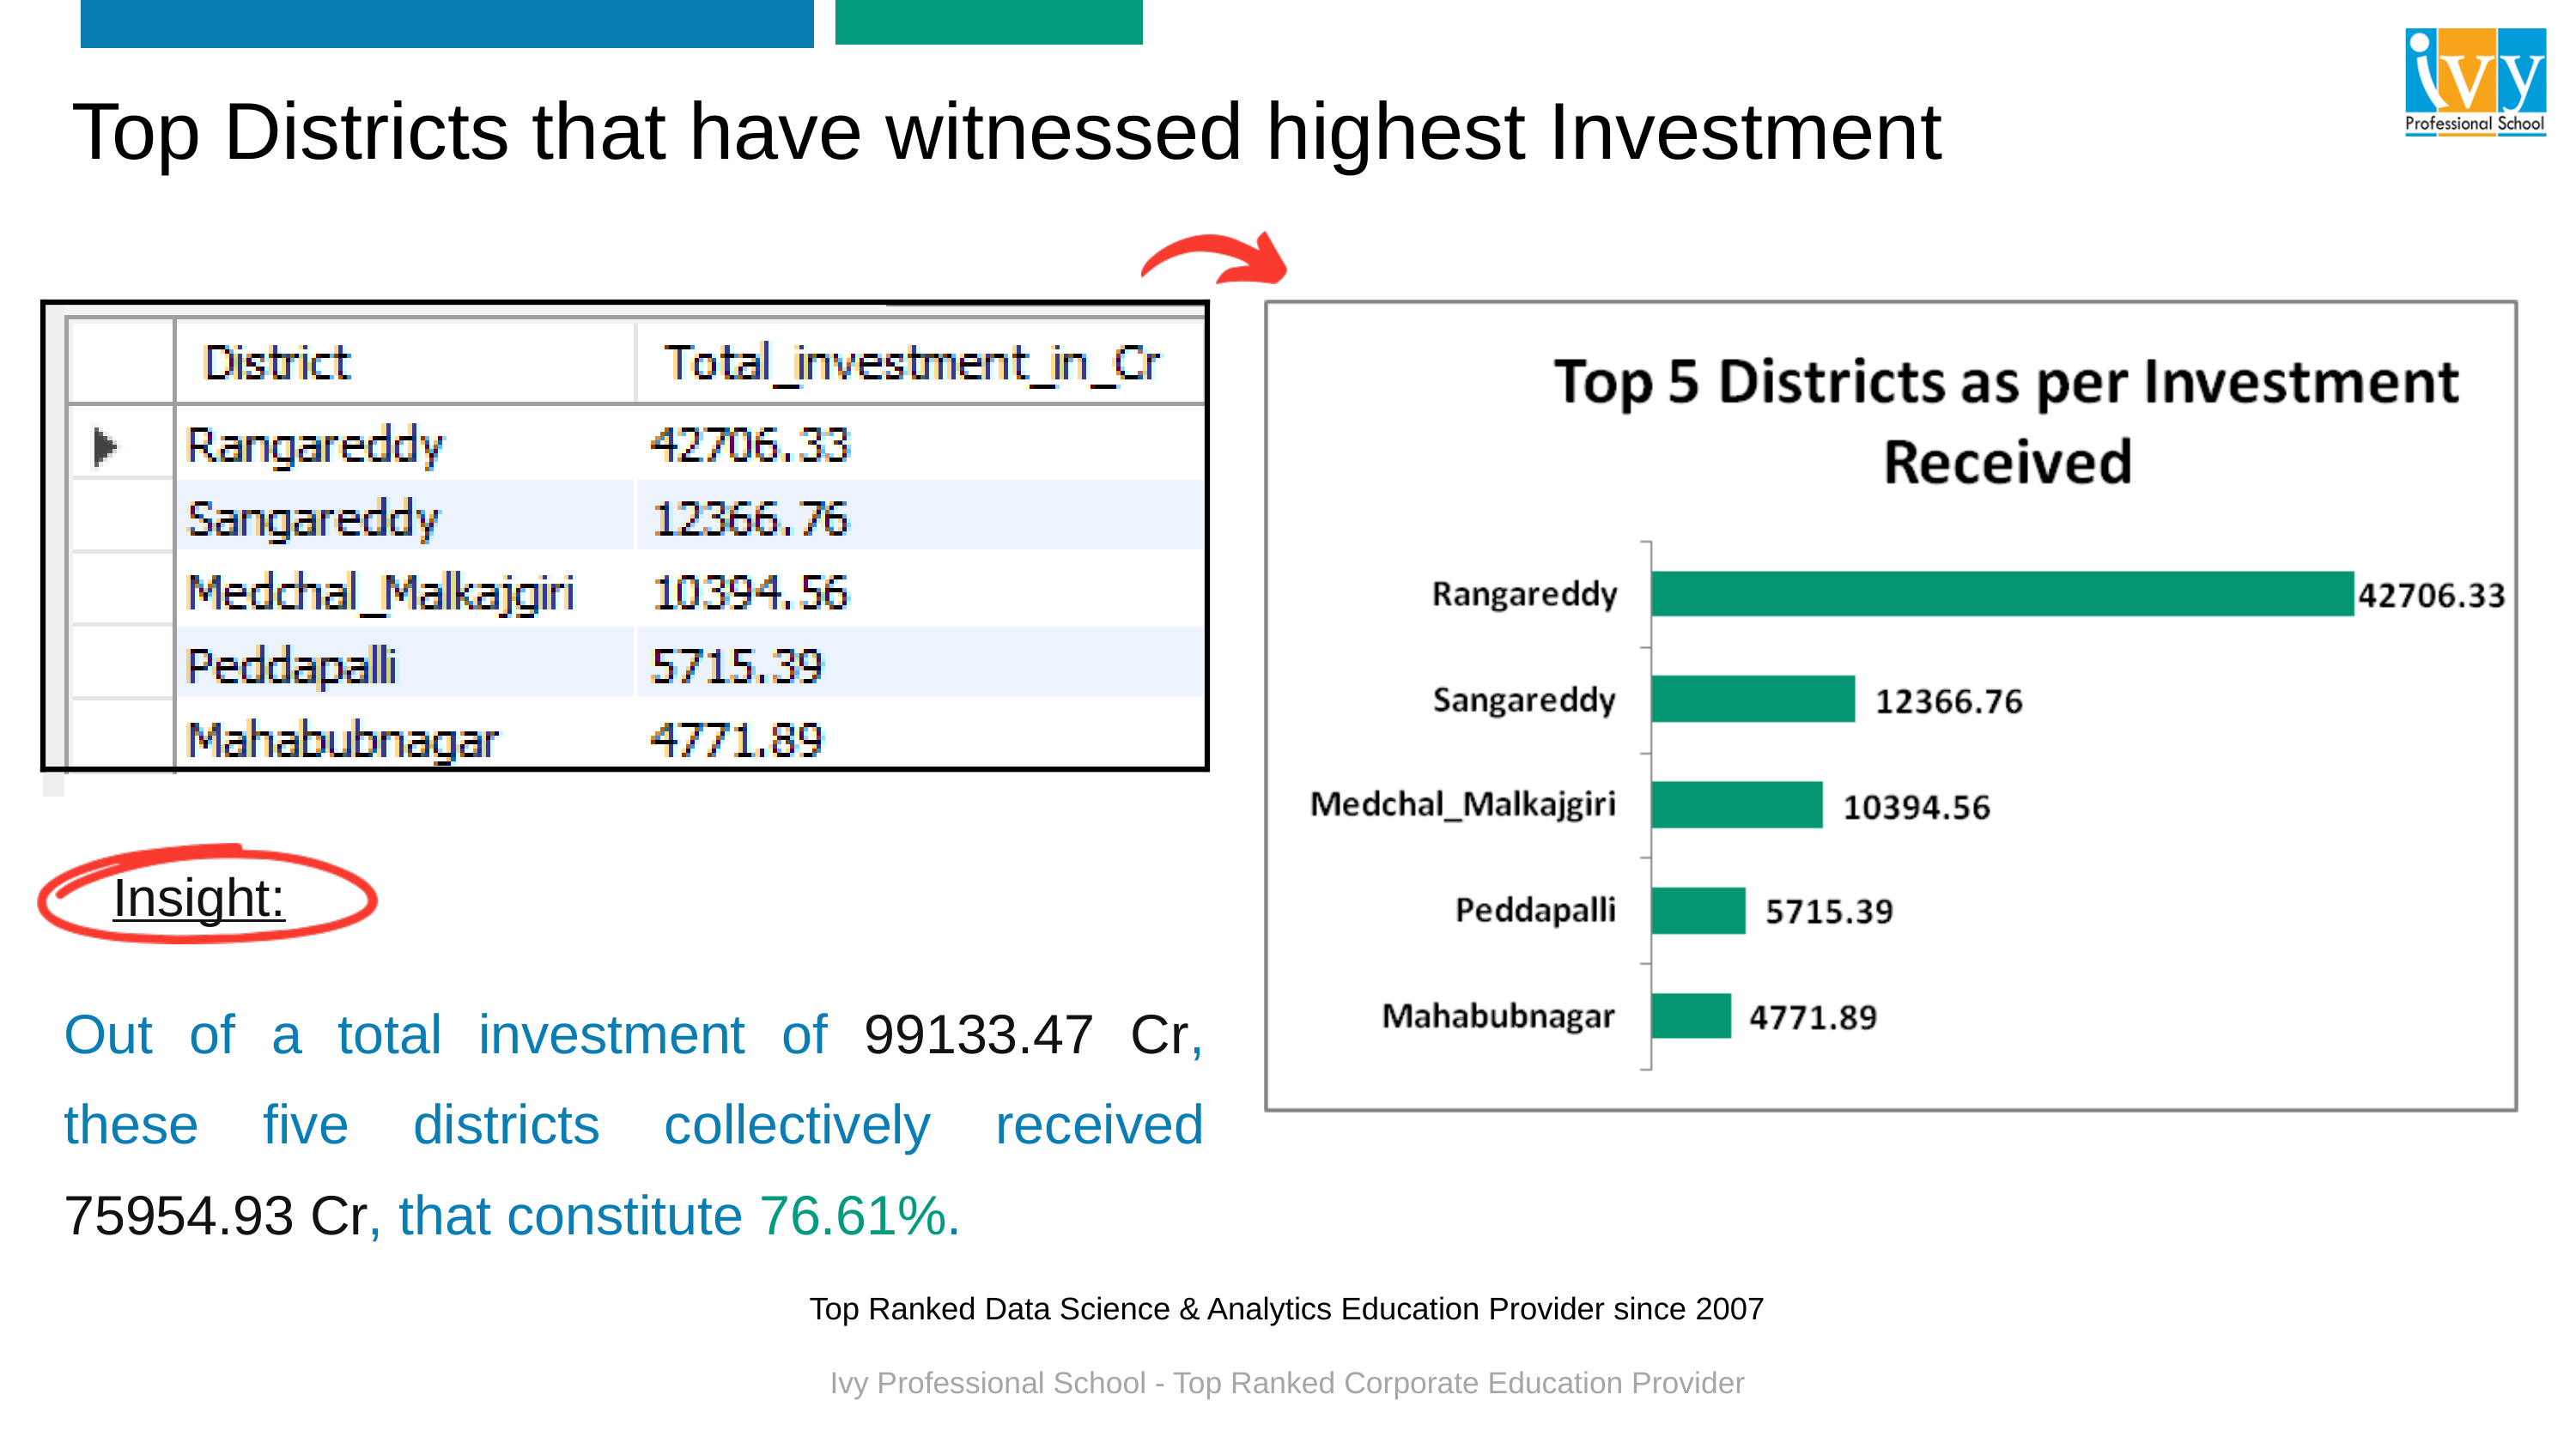

Top Districts that have witnessed highest Investment

Insight:
Out of a total investment of 99133.47 Cr, these five districts collectively received 75954.93 Cr, that constitute 76.61%.

Top Ranked Data Science & Analytics Education Provider since 2007

Ivy Professional School - Top Ranked Corporate Education Provider